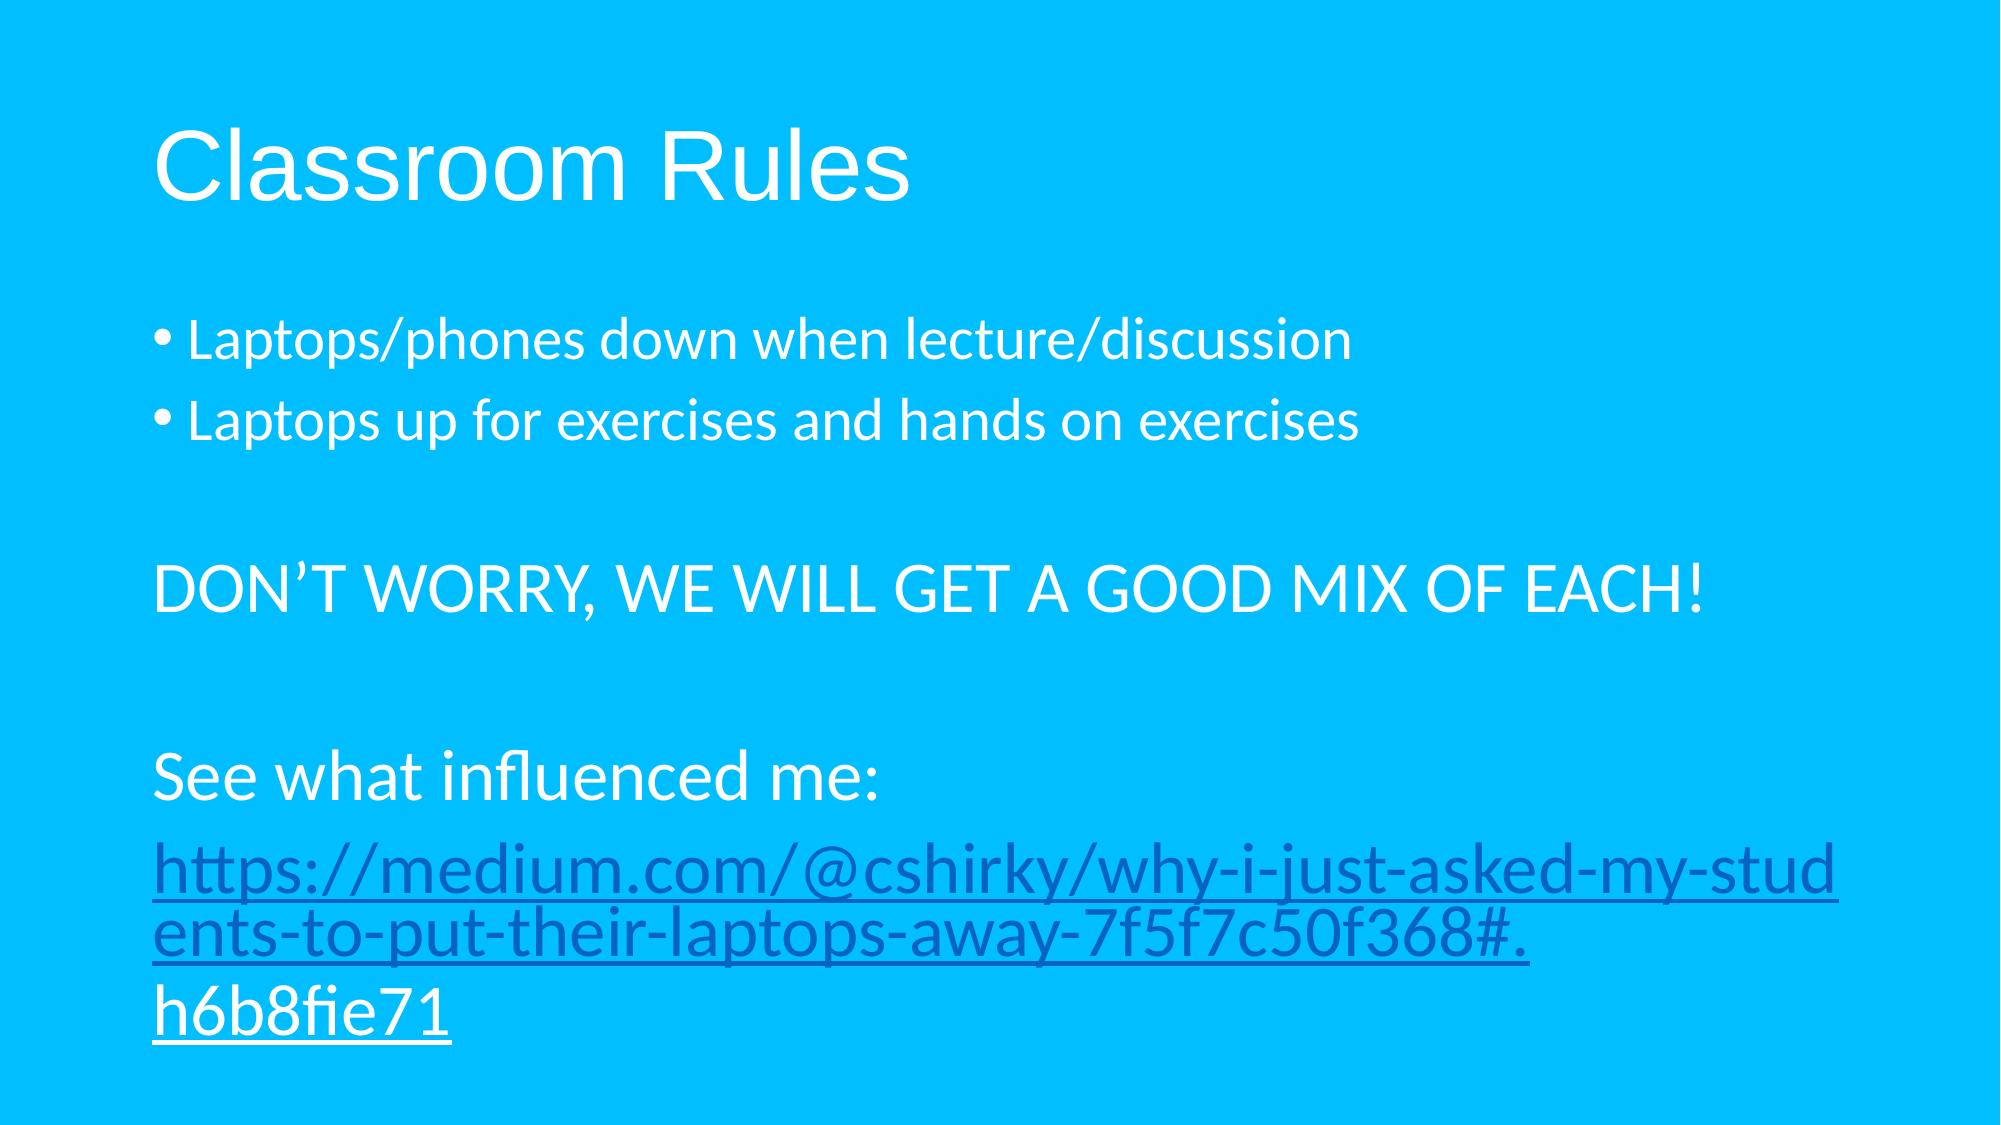

# Classroom Rules
Laptops/phones down when lecture/discussion
Laptops up for exercises and hands on exercises

DON’T WORRY, WE WILL GET A GOOD MIX OF EACH!

See what influenced me:
https://medium.com/@cshirky/why-i-just-asked-my-students-to-put-their-laptops-away-7f5f7c50f368#.h6b8fie71